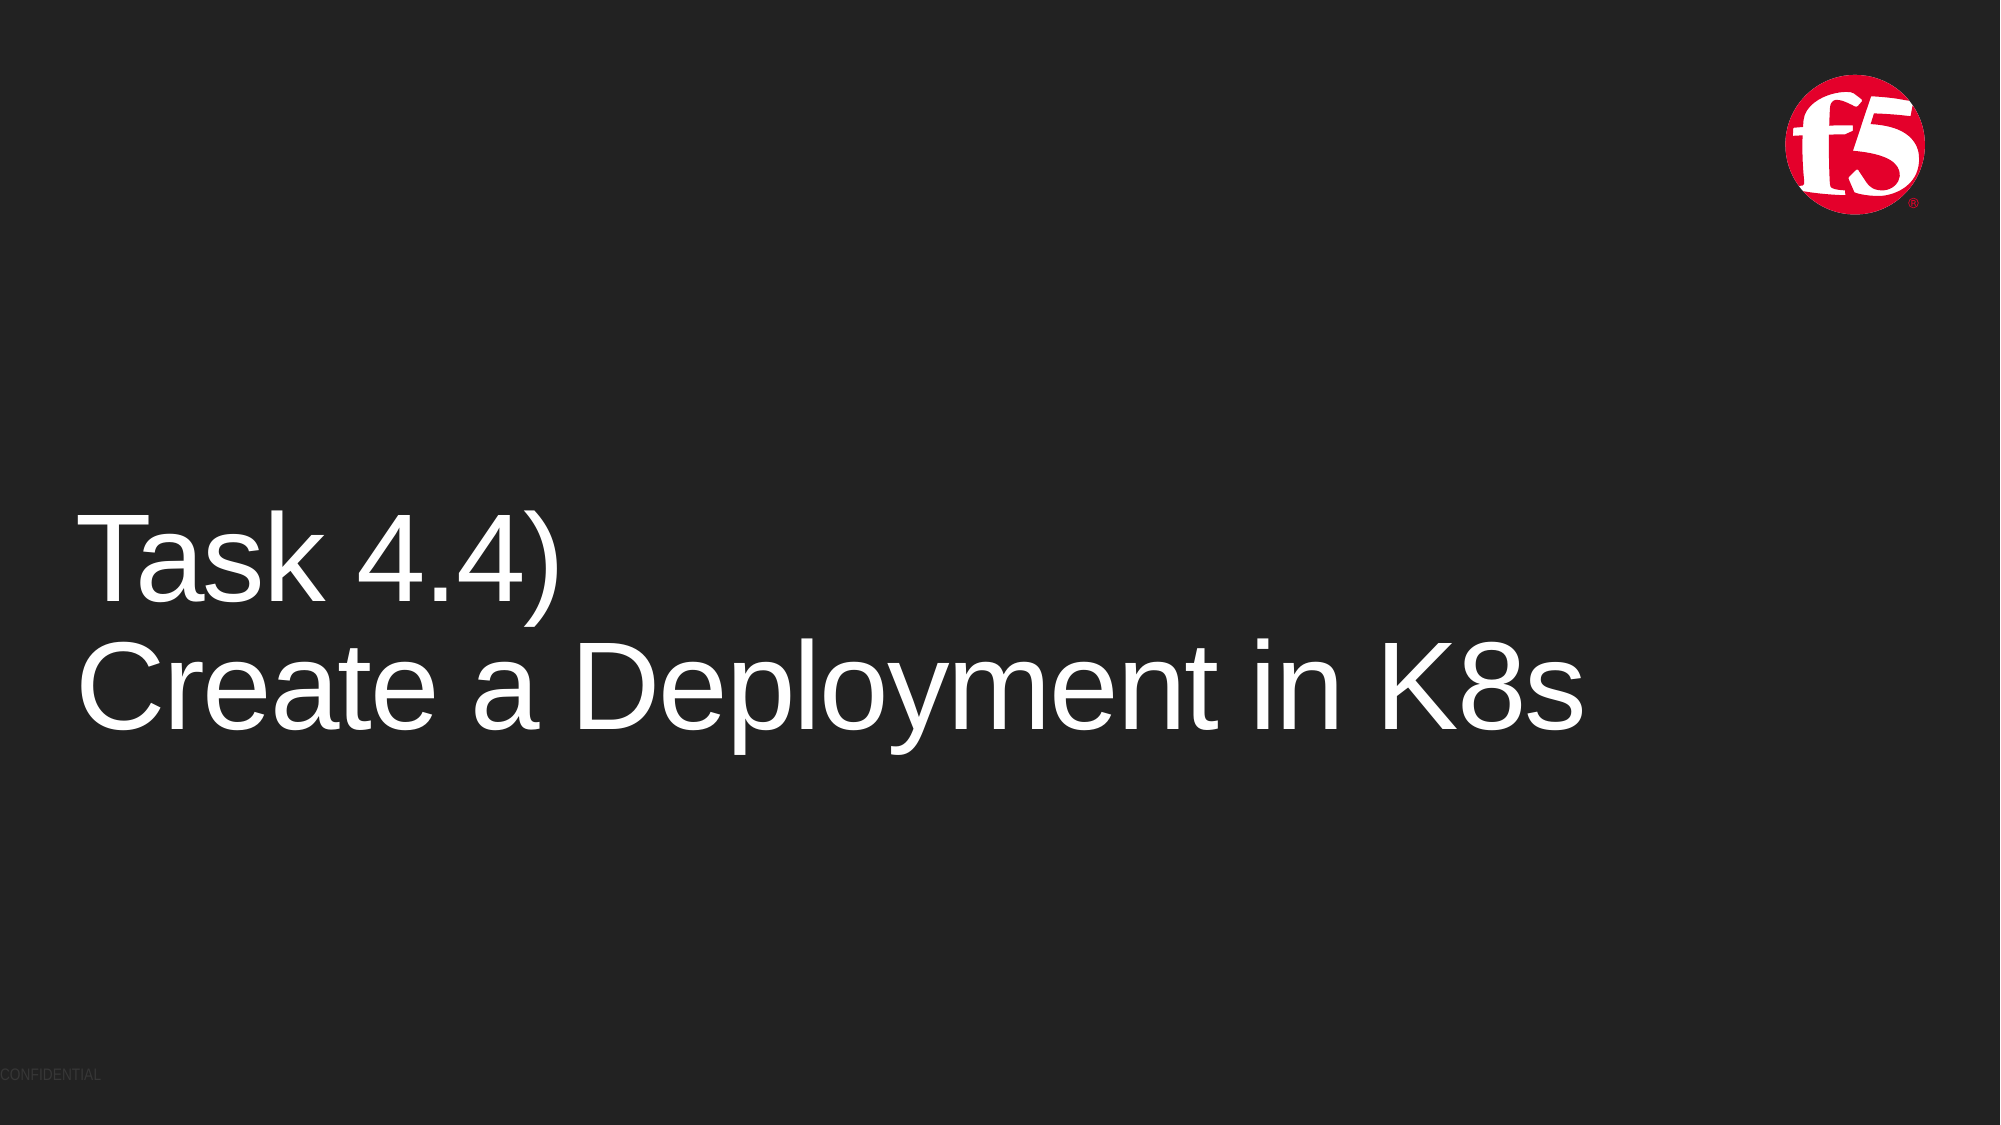

# Task 4.4) Create a Deployment in K8s

CONFIDENTIAL